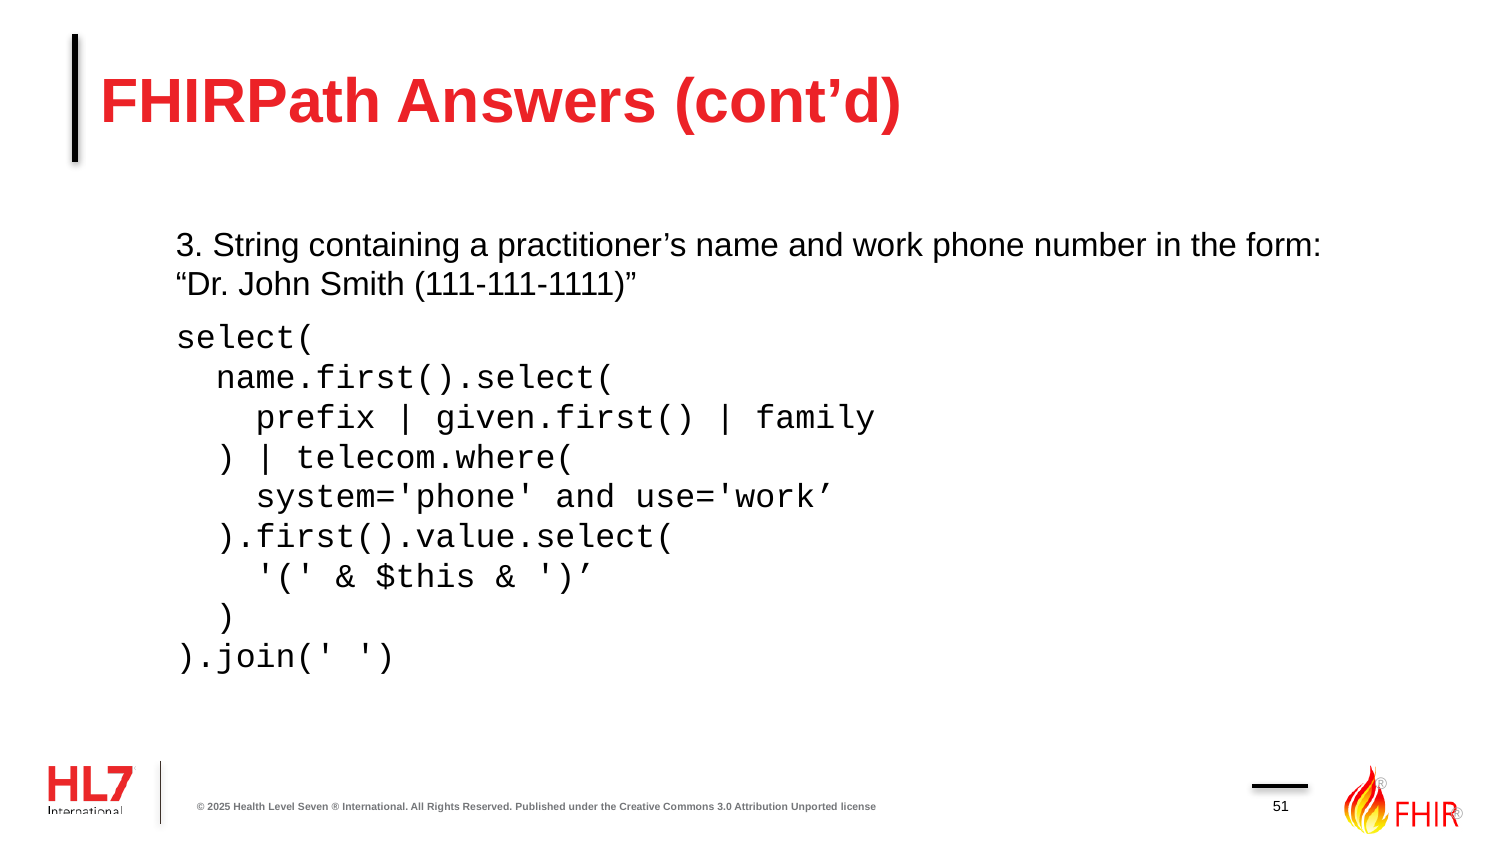

# FHIRPath Answers (cont’d)
3. String containing a practitioner’s name and work phone number in the form:
“Dr. John Smith (111-111-1111)”
select(
  name.first().select(
    prefix | given.first() | family
  ) | telecom.where(
    system='phone' and use='work’
  ).first().value.select(
    '(' & $this & ')’
  )
).join(' ')
51
© 2025 Health Level Seven ® International. All Rights Reserved. Published under the Creative Commons 3.0 Attribution Unported license